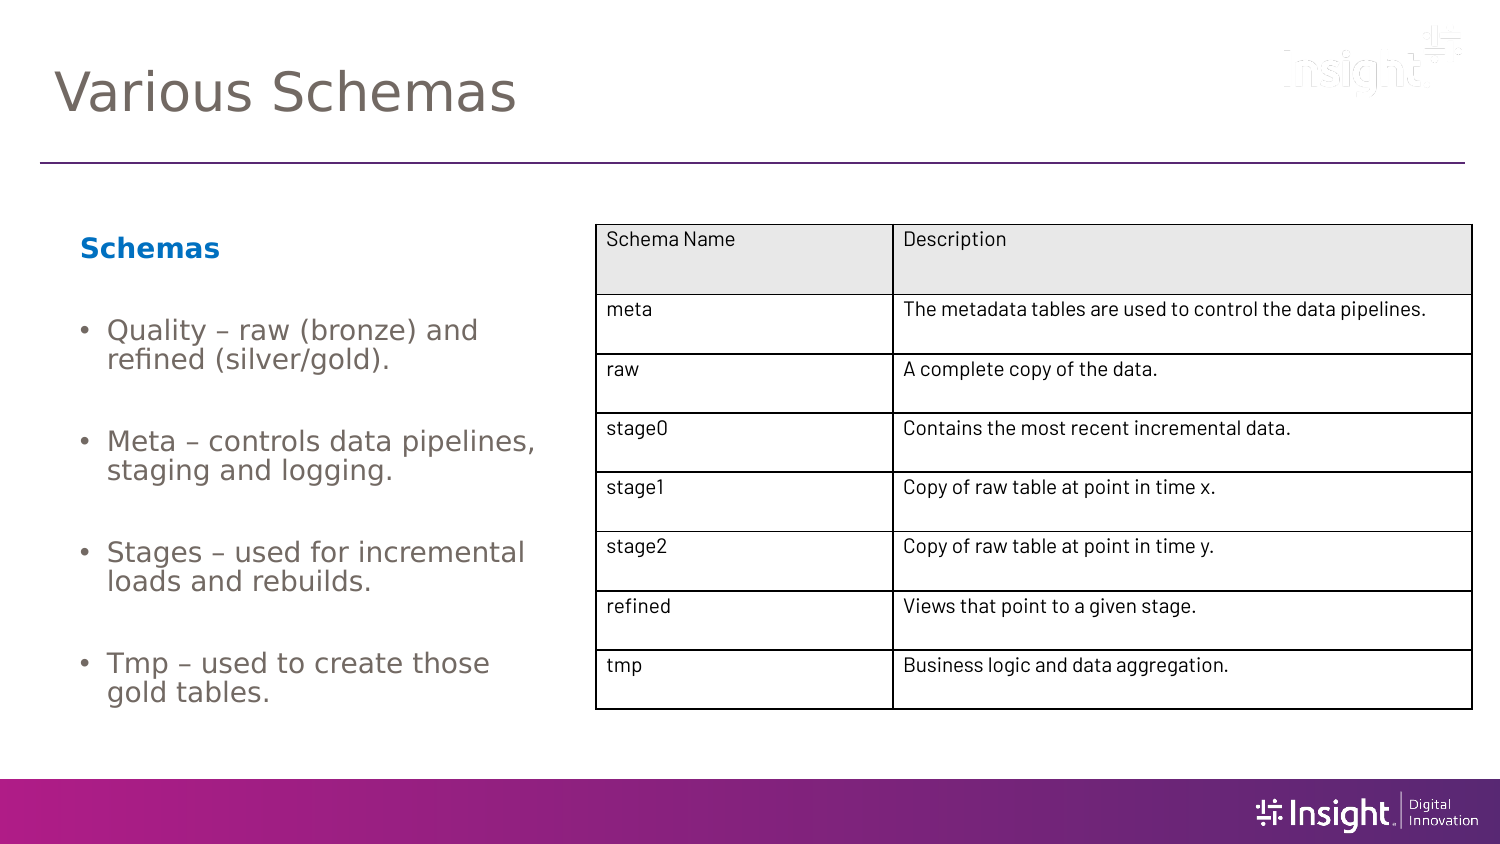

# Various Schemas

| Schema Name | Description |
| --- | --- |
| meta | The metadata tables are used to control the data pipelines. |
| raw | A complete copy of the data. |
| stage0 | Contains the most recent incremental data. |
| stage1 | Copy of raw table at point in time x. |
| stage2 | Copy of raw table at point in time y. |
| refined | Views that point to a given stage. |
| tmp | Business logic and data aggregation. |
Schemas

Quality – raw (bronze) and refined (silver/gold).

Meta – controls data pipelines, staging and logging.

Stages – used for incremental loads and rebuilds.

Tmp – used to create those gold tables.